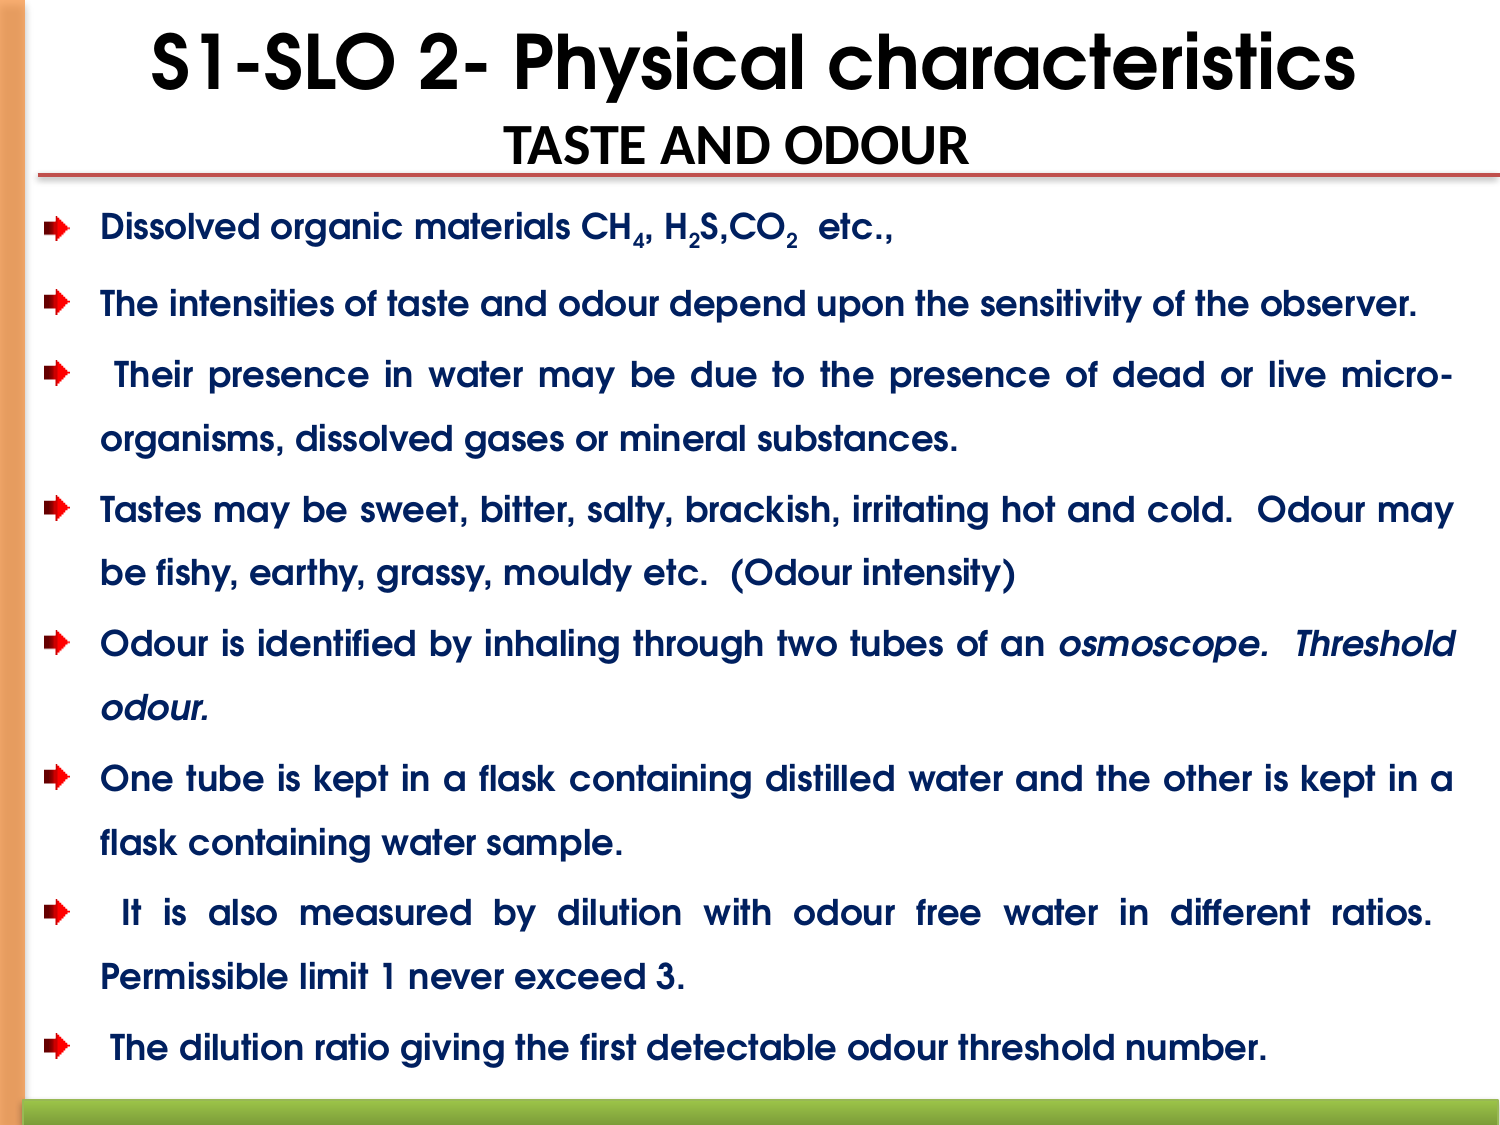

S1-SLO 2- Physical characteristics
# TASTE AND ODOUR
Dissolved organic materials CH4, H2S,CO2  etc.,
The intensities of taste and odour depend upon the sensitivity of the observer.
 Their presence in water may be due to the presence of dead or live micro-organisms, dissolved gases or mineral substances.
Tastes may be sweet, bitter, salty, brackish, irritating hot and cold.  Odour may be fishy, earthy, grassy, mouldy etc.  (Odour intensity)
Odour is identified by inhaling through two tubes of an osmoscope.  Threshold odour.
One tube is kept in a flask containing distilled water and the other is kept in a flask containing water sample.
 It is also measured by dilution with odour free water in different ratios.  Permissible limit 1 never exceed 3.
 The dilution ratio giving the first detectable odour threshold number.